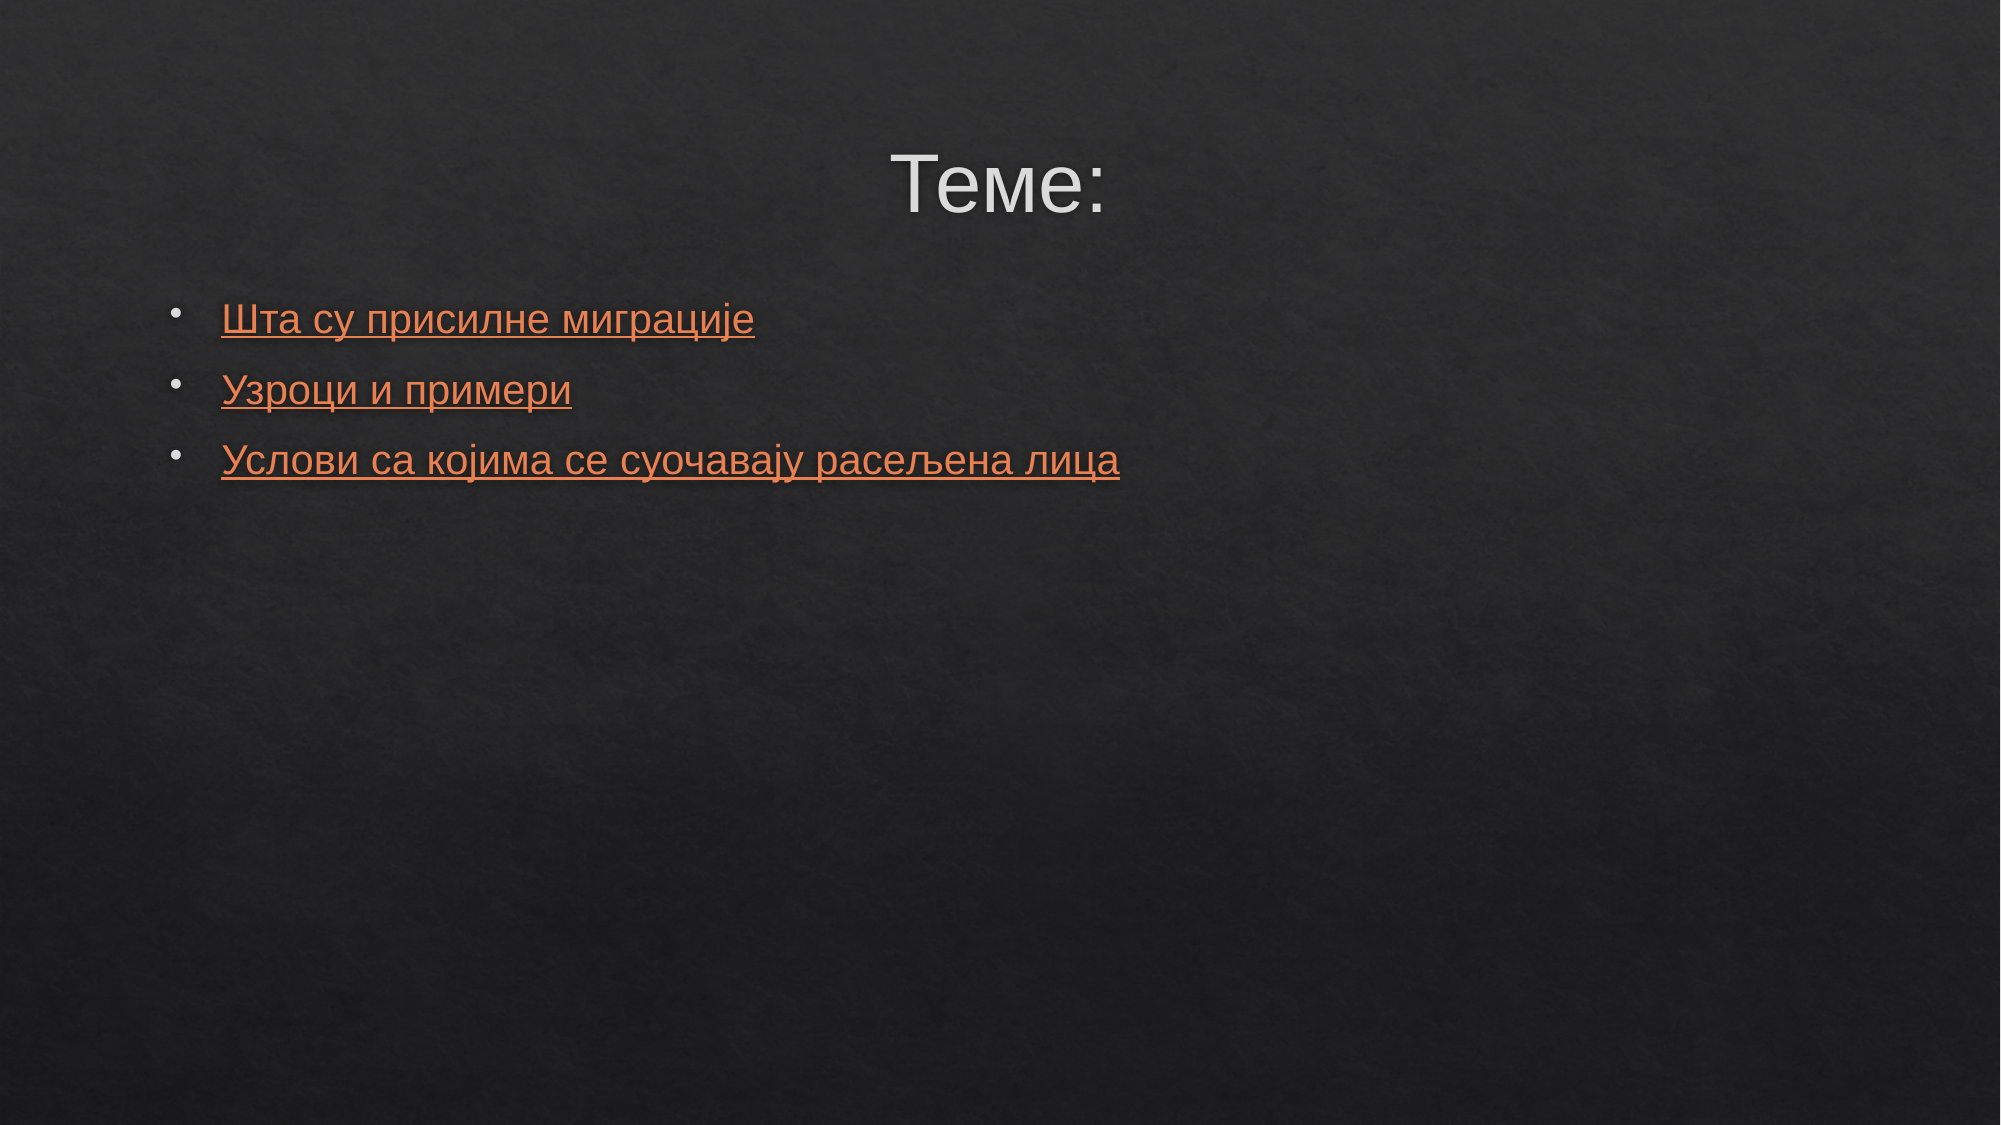

# Теме:
Шта су присилне миграције
Узроци и примери
Услови са којима се суочавају расељена лица